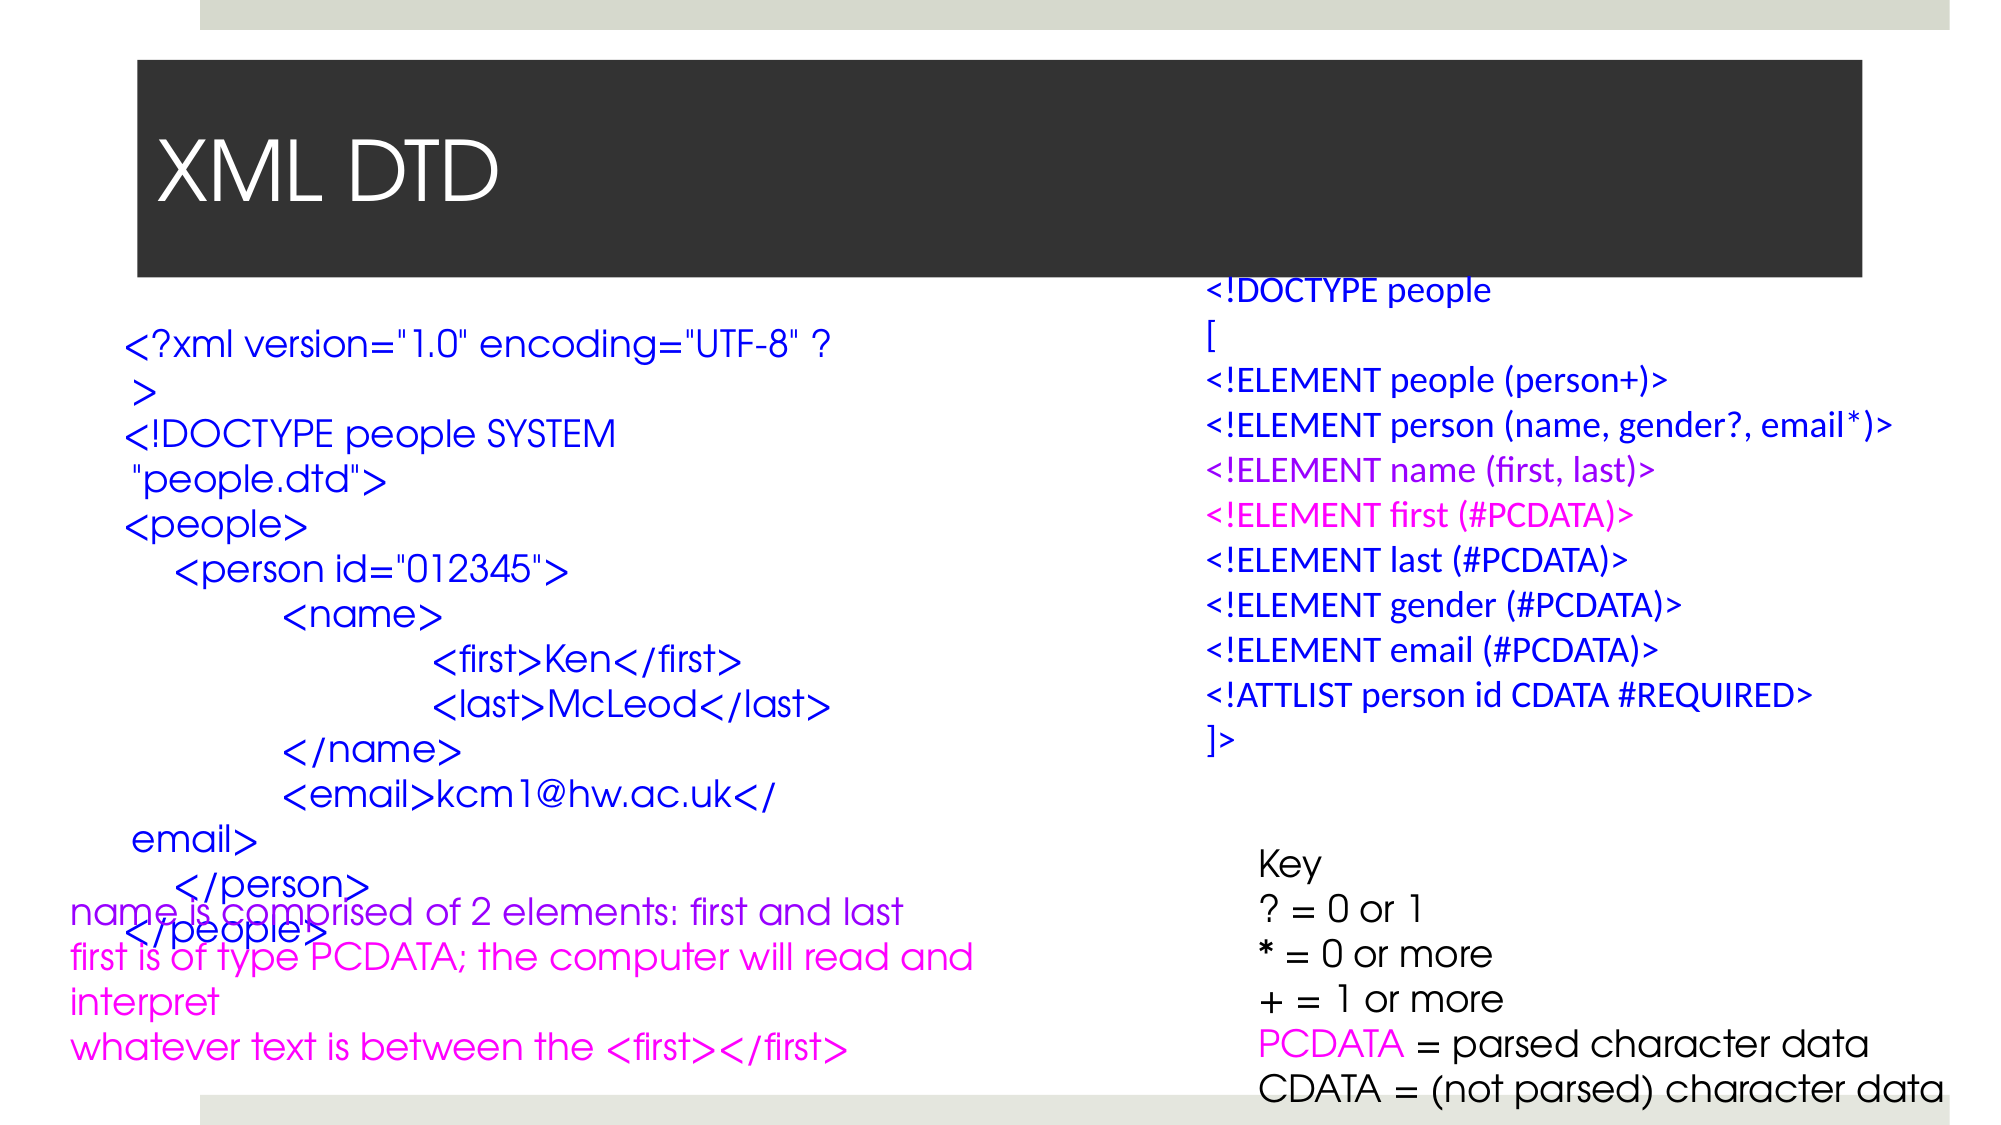

# XML DTD
<!DOCTYPE people
[
<!ELEMENT people (person+)>
<!ELEMENT person (name, gender?, email*)>
<!ELEMENT name (first, last)>
<!ELEMENT first (#PCDATA)>
<!ELEMENT last (#PCDATA)>
<!ELEMENT gender (#PCDATA)>
<!ELEMENT email (#PCDATA)>
<!ATTLIST person id CDATA #REQUIRED>
]>
<?xml version="1.0" encoding="UTF-8" ?>
<!DOCTYPE people SYSTEM "people.dtd">
<people>
	    <person id="012345">
		<name>
			<first>Ken</first>
			<last>McLeod</last>
		</name>
		<email>kcm1@hw.ac.uk</email>
	    </person>
</people>

Key
? = 0 or 1
* = 0 or more
+ = 1 or more
PCDATA = parsed character data
CDATA = (not parsed) character data
name is comprised of 2 elements: first and last
first is of type PCDATA; the computer will read and interpret
whatever text is between the <first></first>